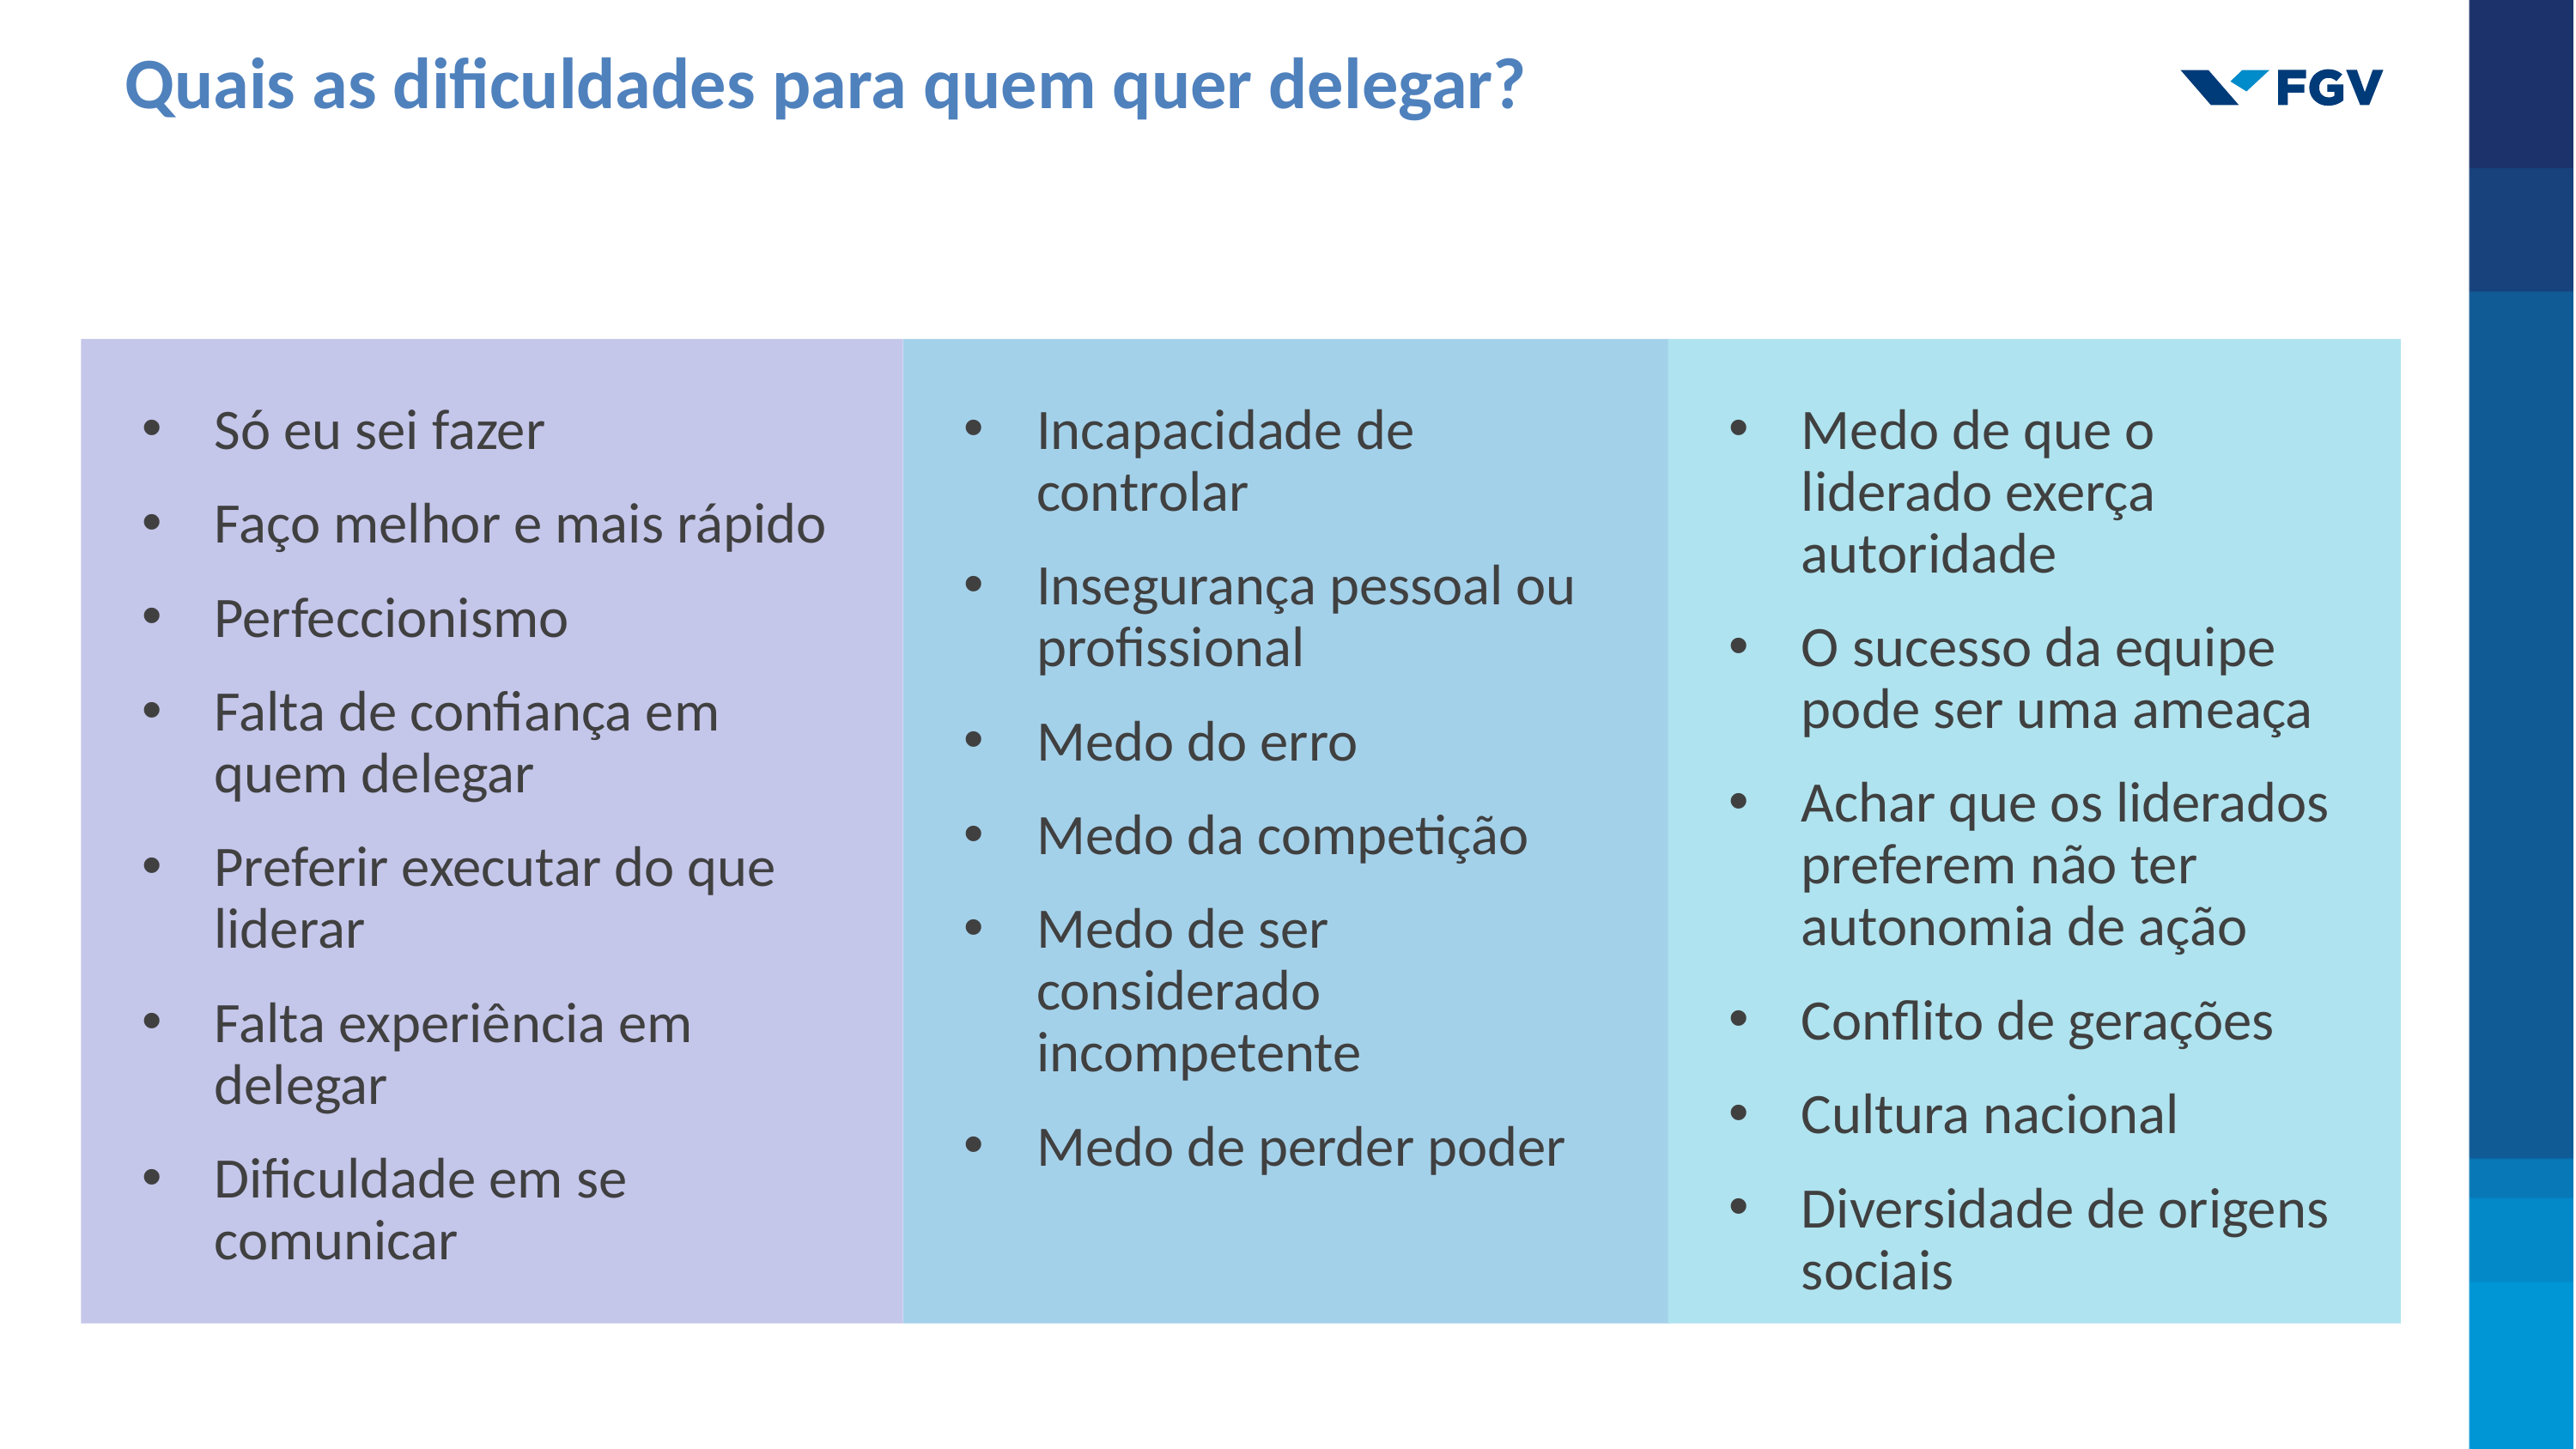

Quais as dificuldades para quem quer delegar?
Só eu sei fazer
Faço melhor e mais rápido
Perfeccionismo
Falta de confiança em quem delegar
Preferir executar do que liderar
Falta experiência em delegar
Dificuldade em se comunicar
Incapacidade de controlar
Insegurança pessoal ou profissional
Medo do erro
Medo da competição
Medo de ser considerado incompetente
Medo de perder poder

Medo de que o liderado exerça autoridade
O sucesso da equipe pode ser uma ameaça
Achar que os liderados preferem não ter autonomia de ação
Conflito de gerações
Cultura nacional
Diversidade de origens sociais